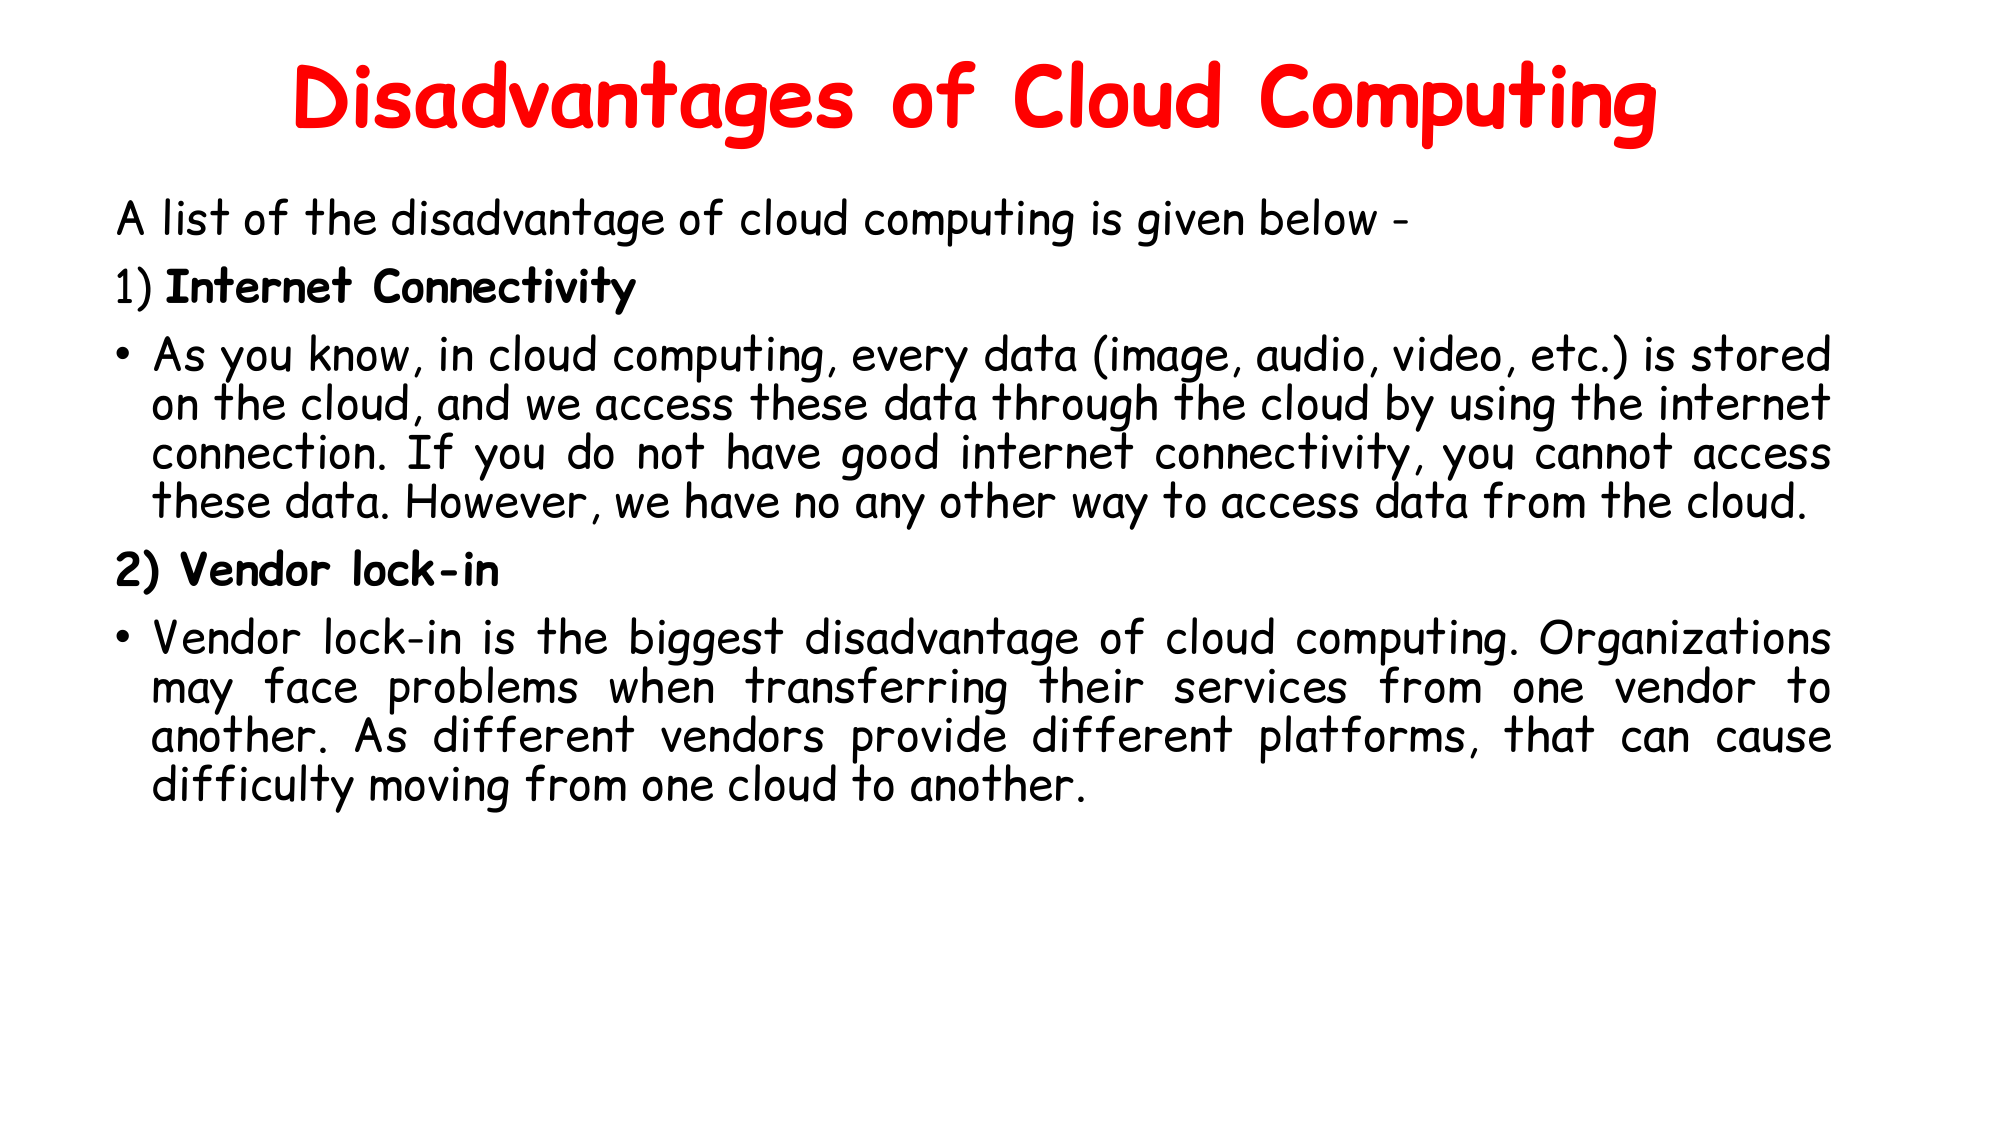

# Disadvantages of Cloud Computing
A list of the disadvantage of cloud computing is given below -
1) Internet Connectivity
As you know, in cloud computing, every data (image, audio, video, etc.) is stored on the cloud, and we access these data through the cloud by using the internet connection. If you do not have good internet connectivity, you cannot access these data. However, we have no any other way to access data from the cloud.
2) Vendor lock-in
Vendor lock-in is the biggest disadvantage of cloud computing. Organizations may face problems when transferring their services from one vendor to another. As different vendors provide different platforms, that can cause difficulty moving from one cloud to another.